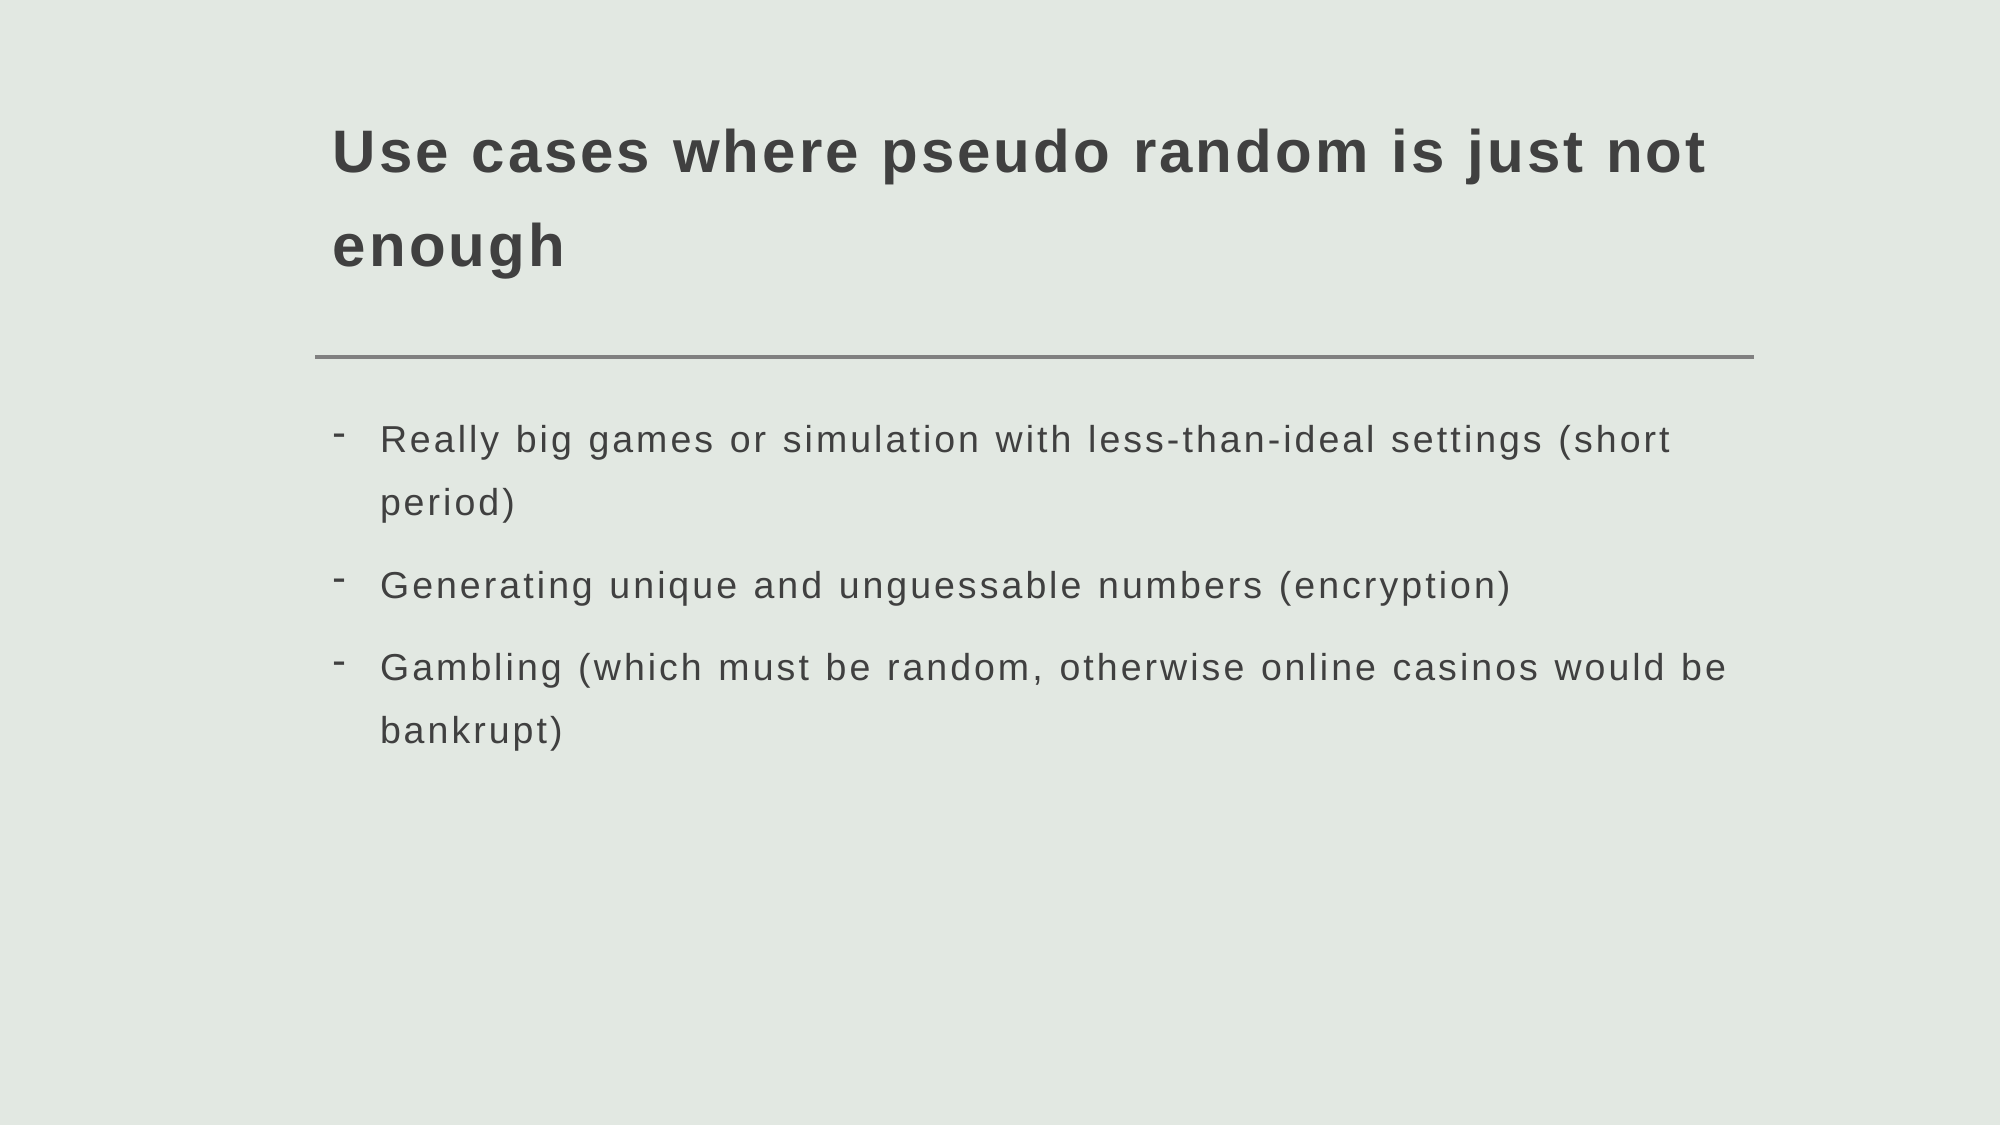

# Use cases where pseudo random is just not enough
Really big games or simulation with less-than-ideal settings (short period)
Generating unique and unguessable numbers (encryption)
Gambling (which must be random, otherwise online casinos would be bankrupt)